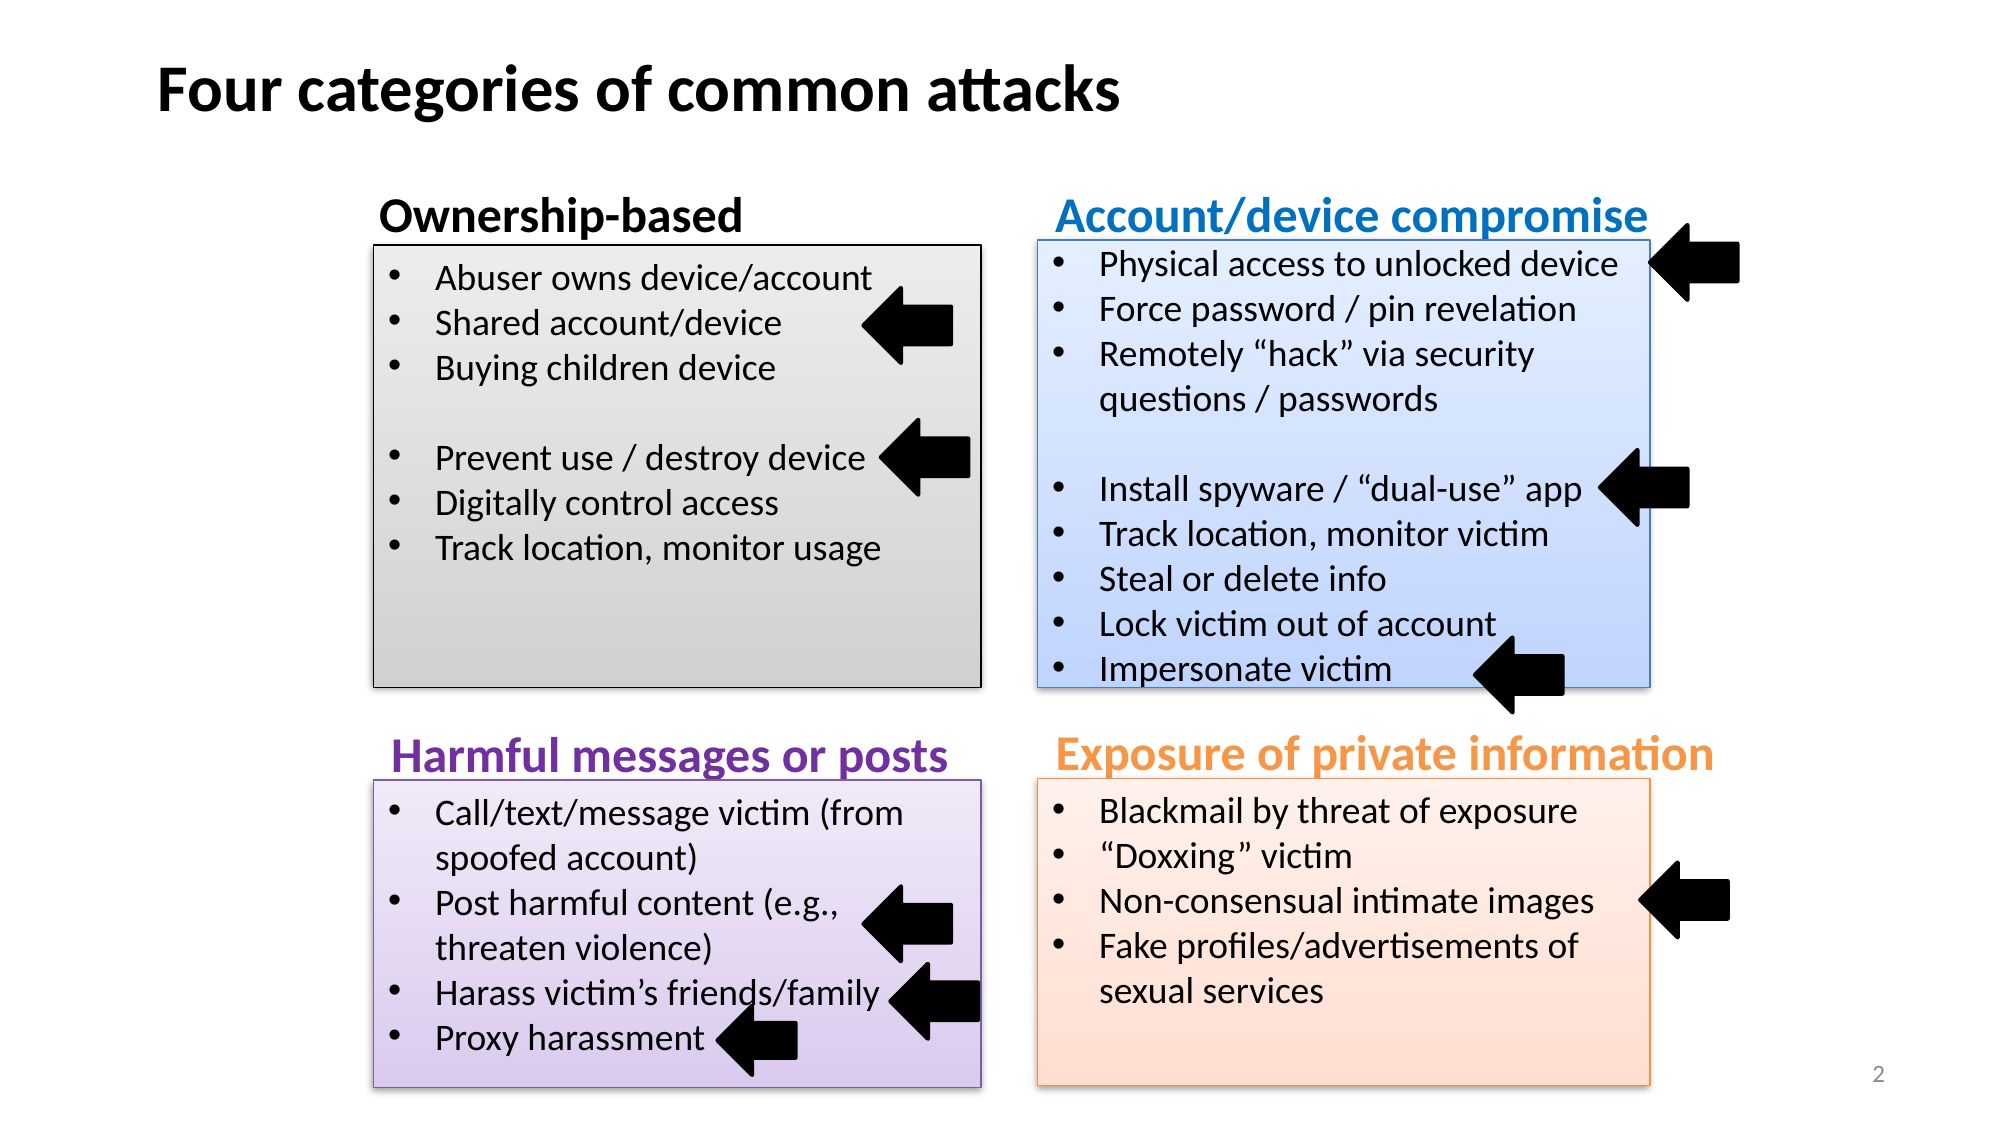

Four categories of common attacks
Ownership-based
Account/device compromise

Physical access to unlocked device
Force password / pin revelation
Remotely “hack” via security questions / passwords

Install spyware / “dual-use” app
Track location, monitor victim
Steal or delete info
Lock victim out of account
Impersonate victim
Abuser owns device/account
Shared account/device
Buying children device

Prevent use / destroy device
Digitally control access
Track location, monitor usage

Exposure of private information
Harmful messages or posts
Blackmail by threat of exposure
“Doxxing” victim
Non-consensual intimate images
Fake profiles/advertisements of sexual services
Call/text/message victim (from spoofed account)
Post harmful content (e.g., threaten violence)
Harass victim’s friends/family
Proxy harassment

2